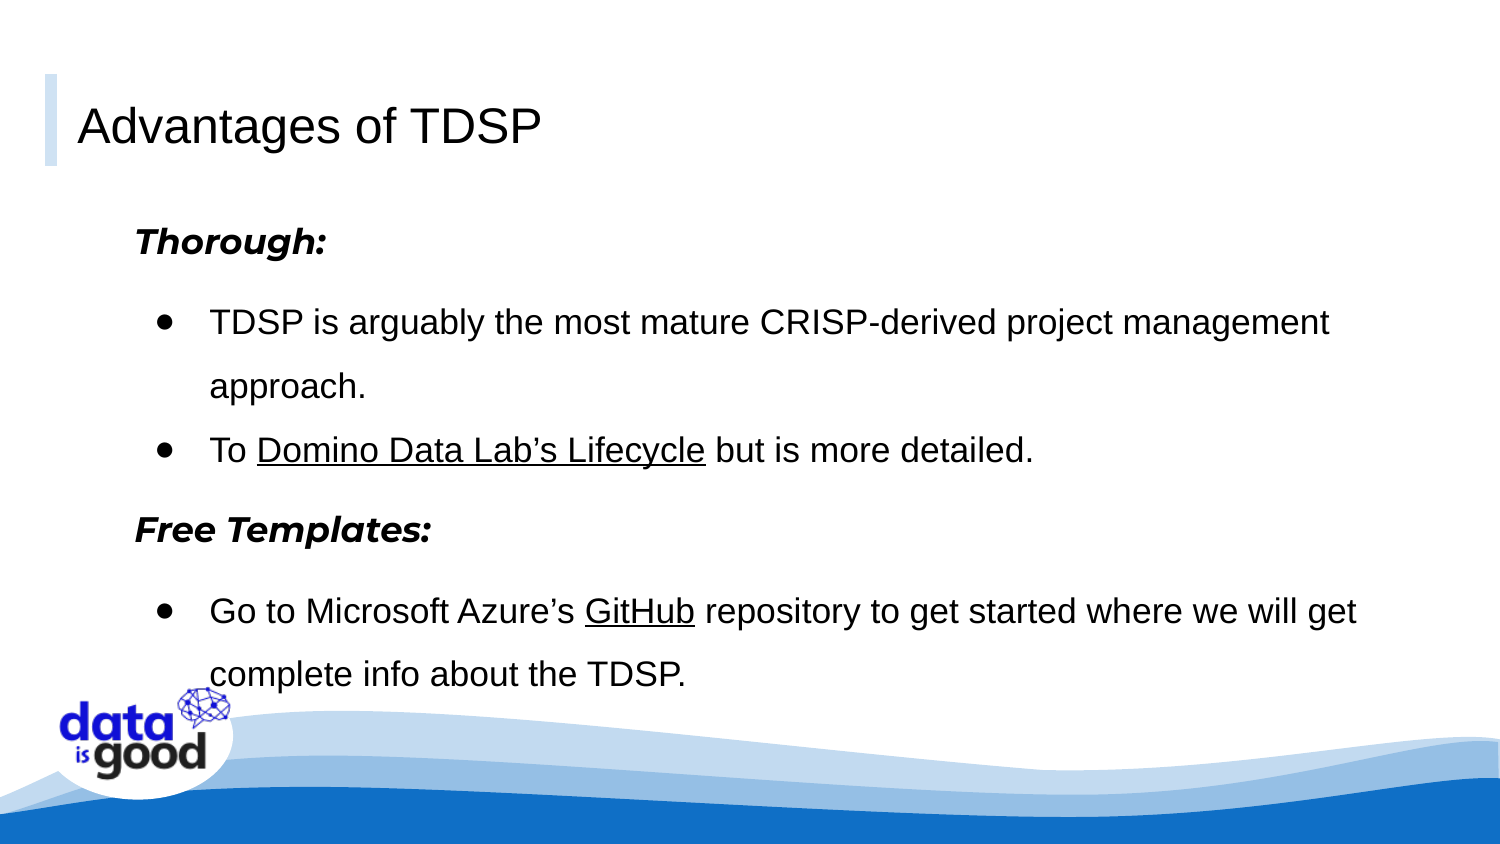

# Advantages of TDSP
Thorough:
TDSP is arguably the most mature CRISP-derived project management approach.
To Domino Data Lab’s Lifecycle but is more detailed.
Free Templates:
Go to Microsoft Azure’s GitHub repository to get started where we will get complete info about the TDSP.